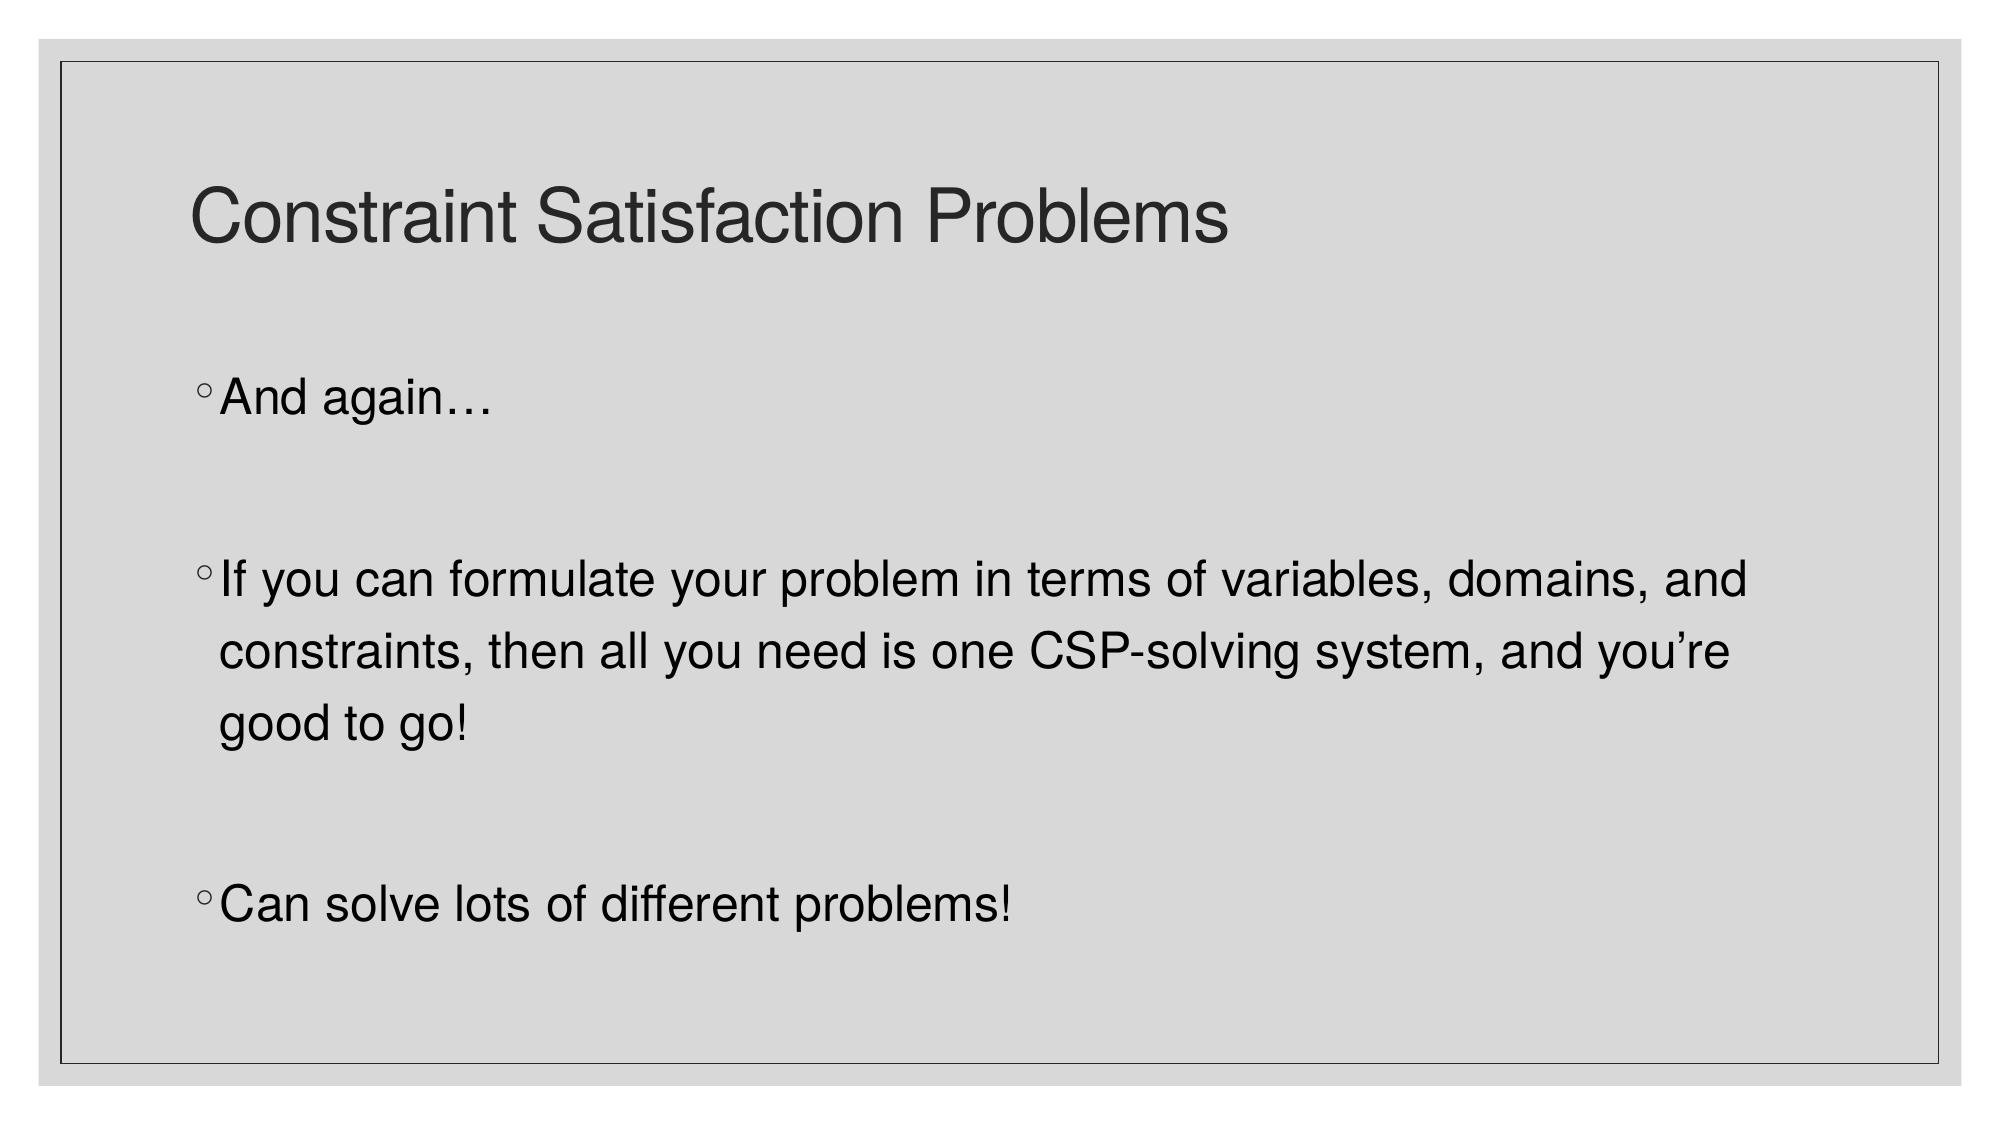

# Constraint Satisfaction Problems
And again…

If you can formulate your problem in terms of variables, domains, and constraints, then all you need is one CSP-solving system, and you’re good to go!

Can solve lots of different problems!